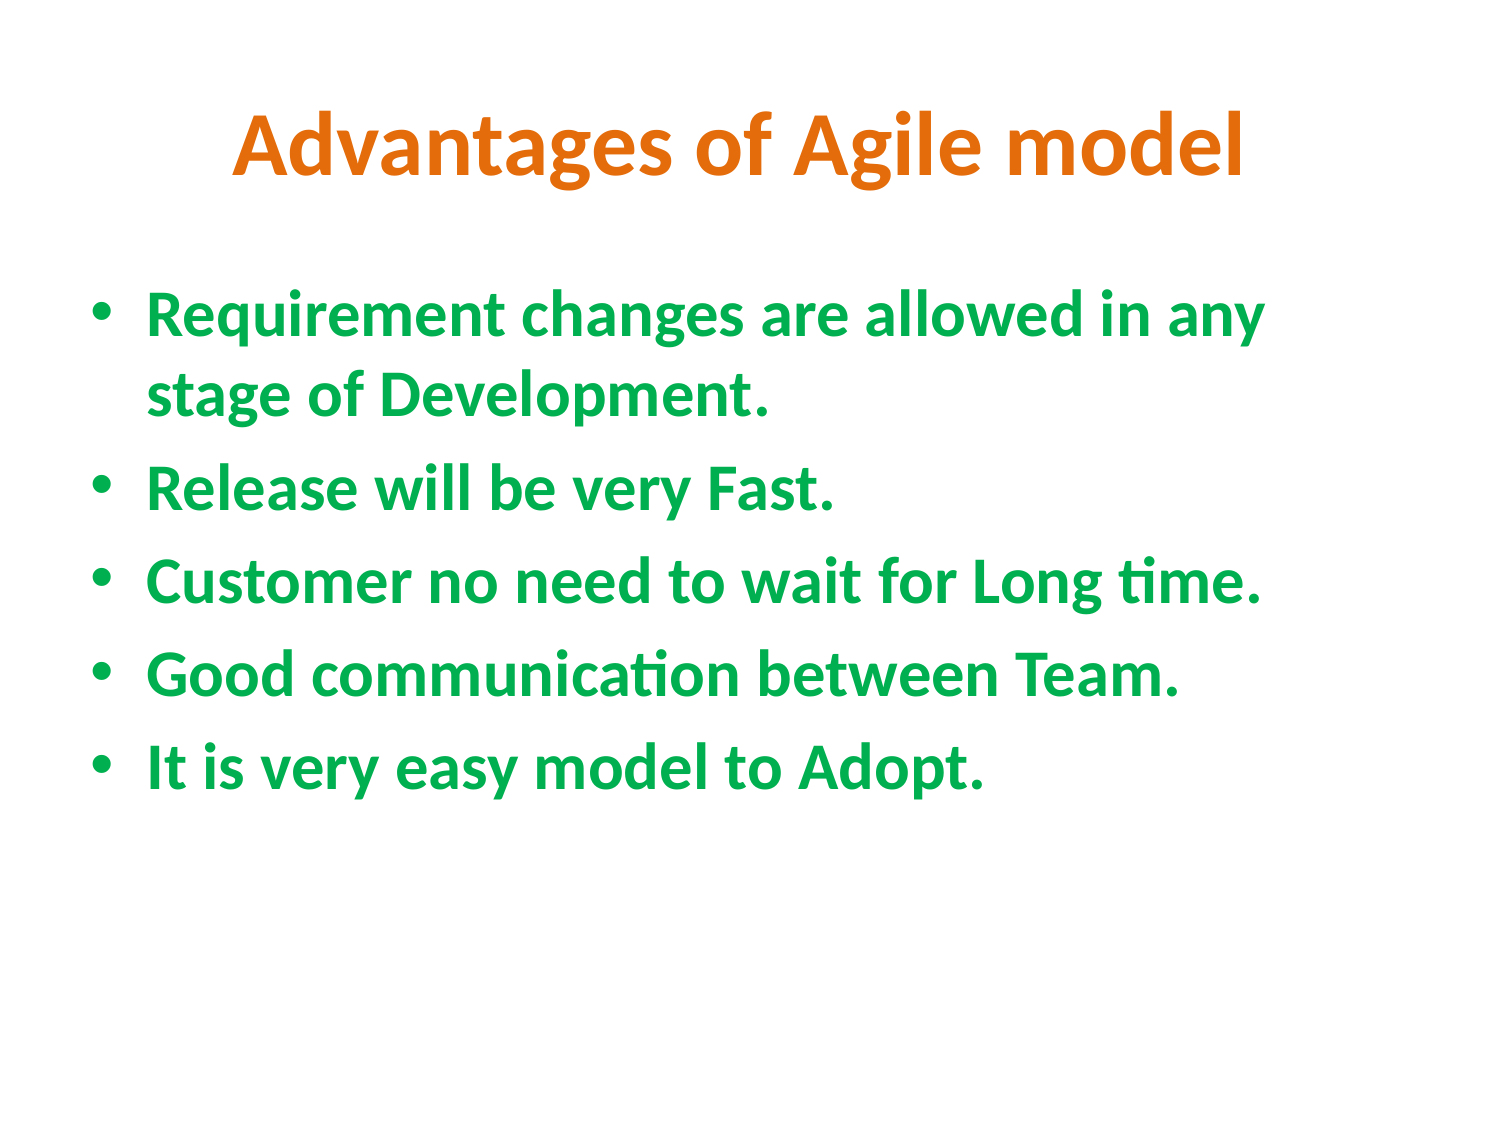

# Advantages of Agile model
Requirement changes are allowed in any stage of Development.
Release will be very Fast.
Customer no need to wait for Long time.
Good communication between Team.
It is very easy model to Adopt.